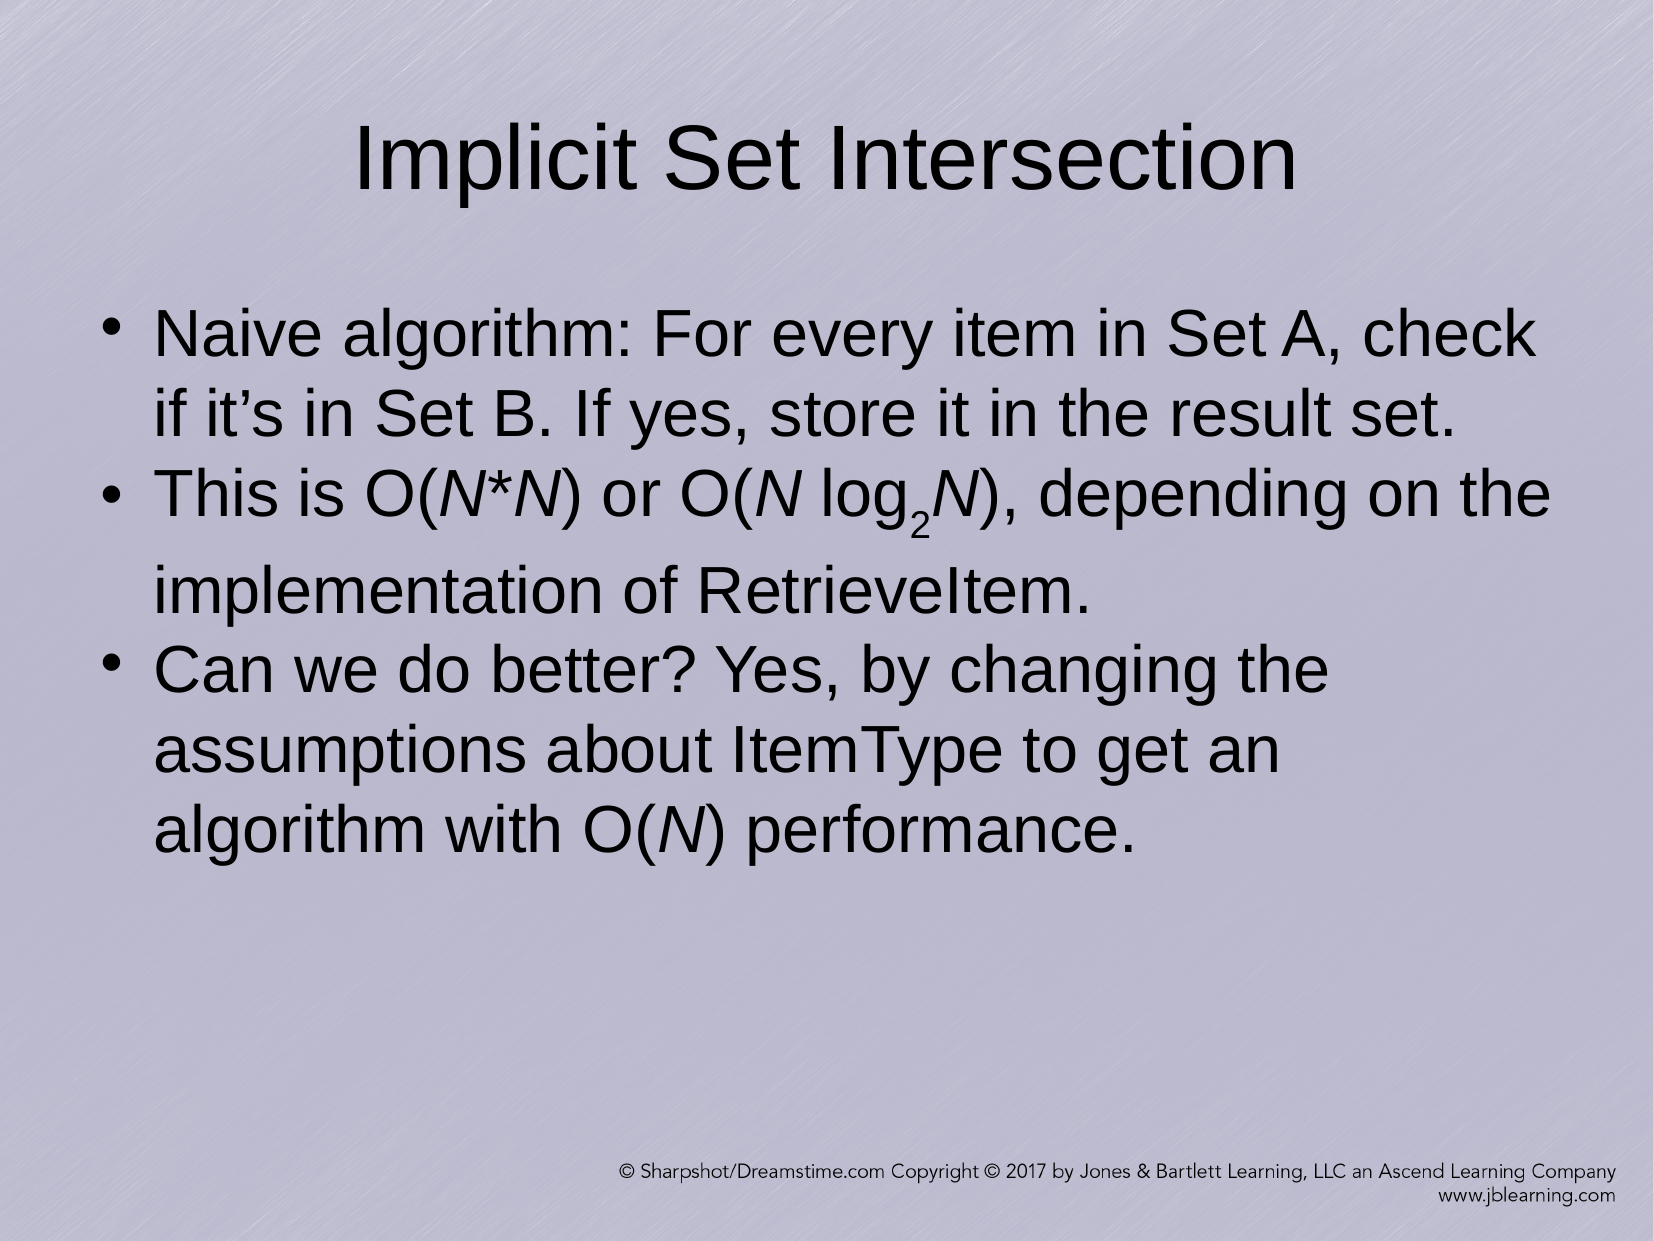

Implicit Set Intersection
Naive algorithm: For every item in Set A, check if it’s in Set B. If yes, store it in the result set.
This is O(N*N) or O(N log2N), depending on the implementation of RetrieveItem.
Can we do better? Yes, by changing the assumptions about ItemType to get an algorithm with O(N) performance.